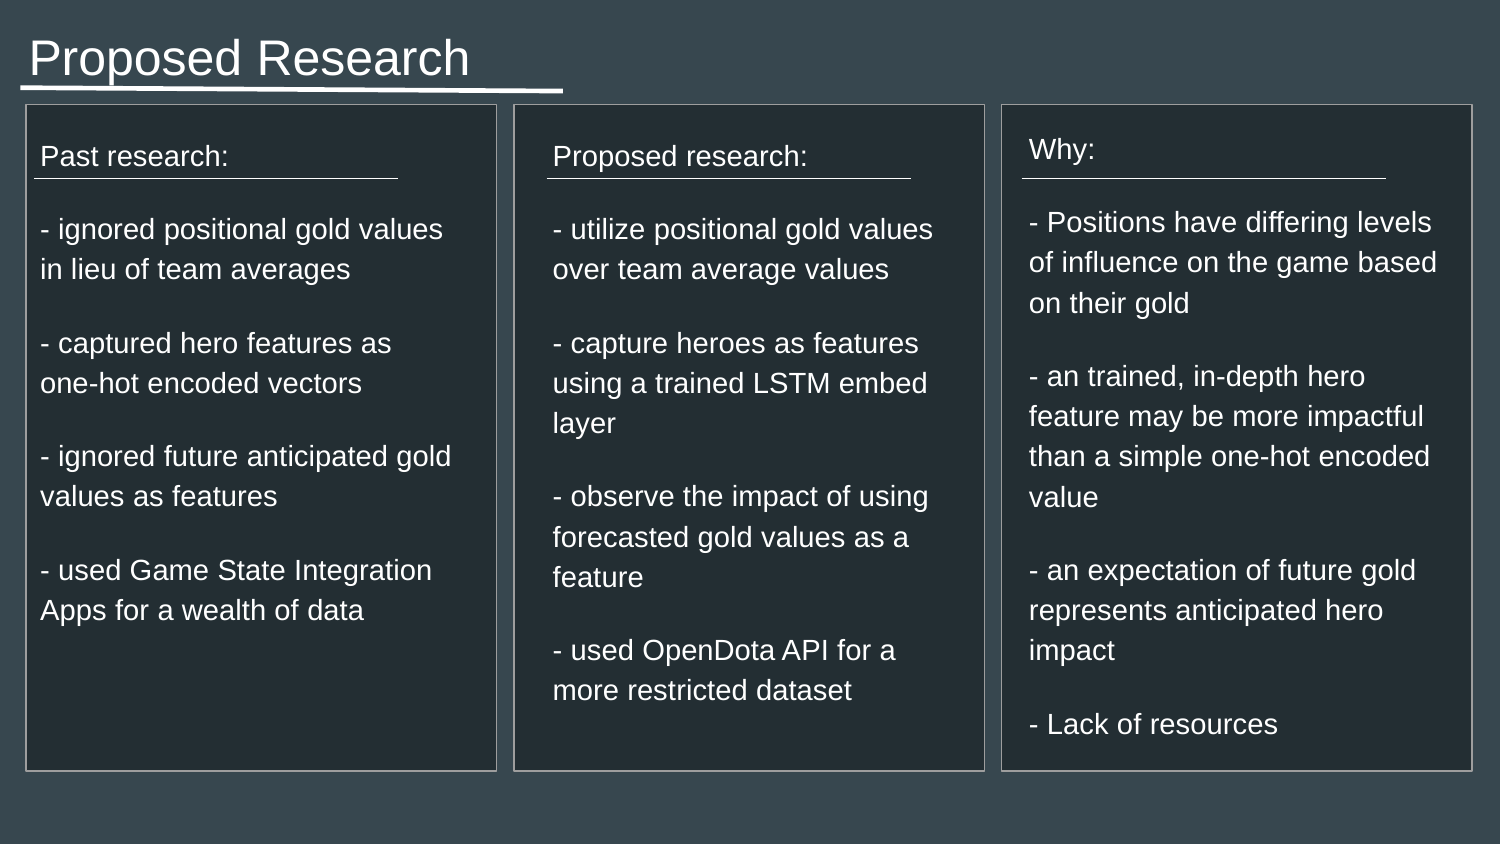

# Proposed Research
Why:
- Positions have differing levels of influence on the game based on their gold
- an trained, in-depth hero feature may be more impactful than a simple one-hot encoded value
- an expectation of future gold represents anticipated hero impact
- Lack of resources
Past research:
- ignored positional gold values in lieu of team averages
- captured hero features as one-hot encoded vectors
- ignored future anticipated gold values as features
- used Game State Integration Apps for a wealth of data
Proposed research:
- utilize positional gold values over team average values
- capture heroes as features using a trained LSTM embed layer
- observe the impact of using forecasted gold values as a feature
- used OpenDota API for a more restricted dataset